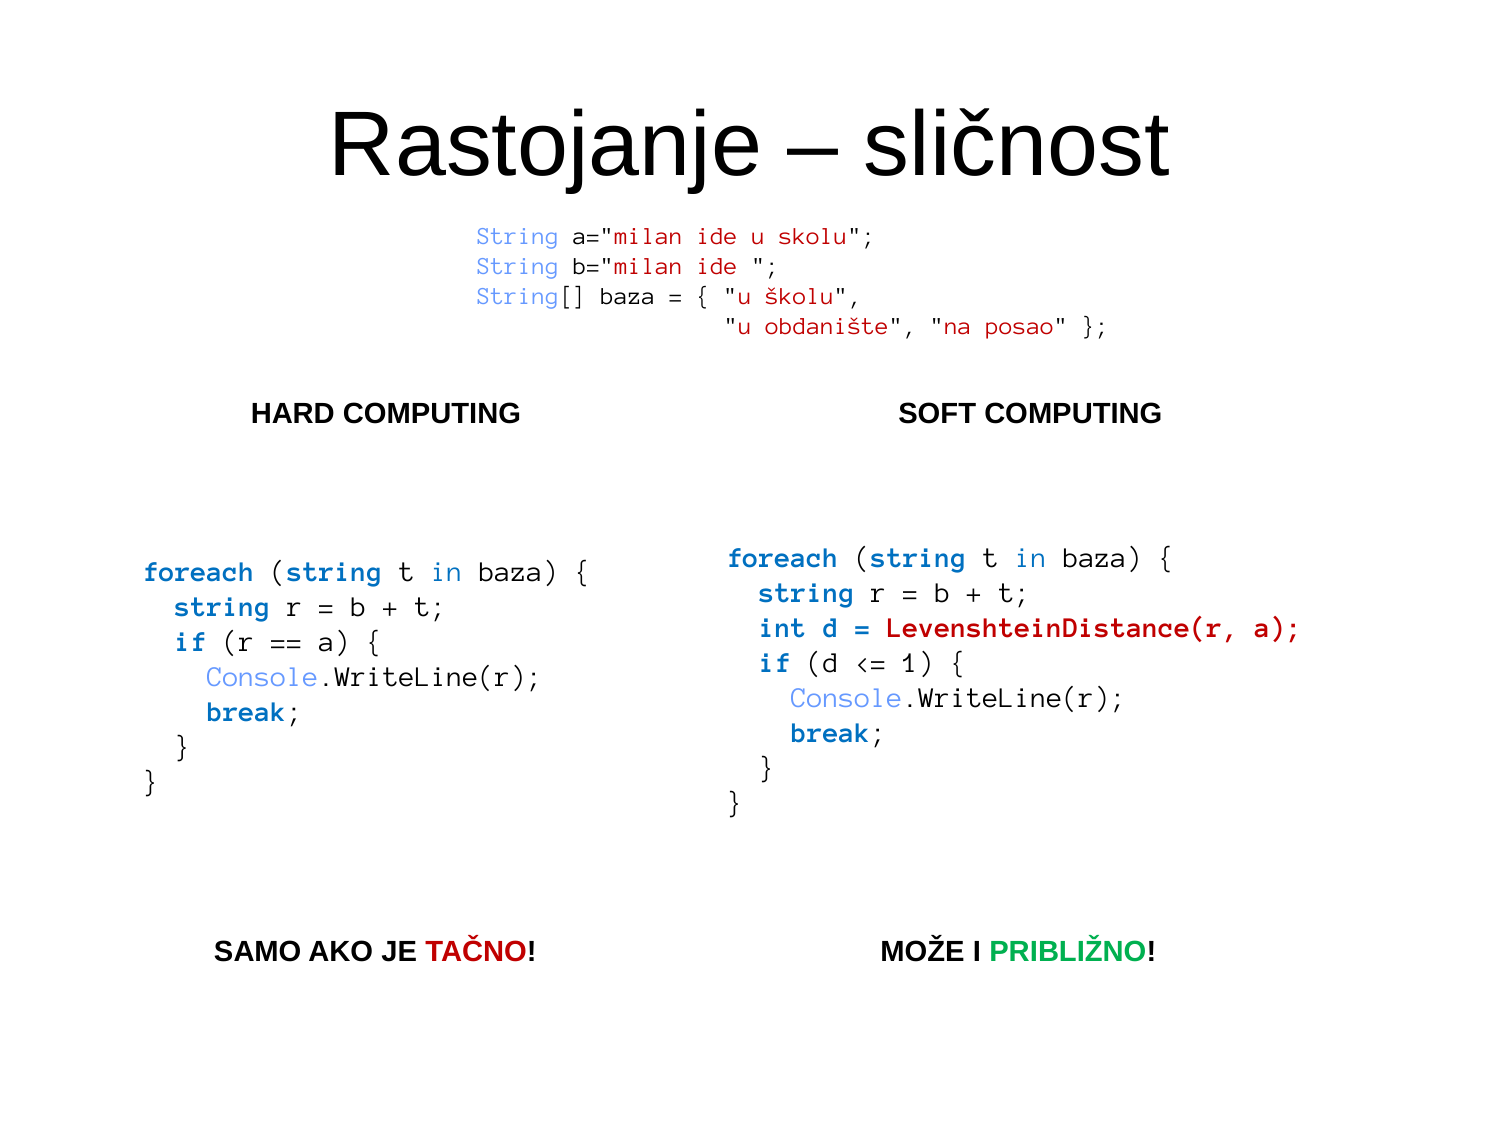

# Rastojanje – sličnost
String a="milan ide u skolu";
String b="milan ide ";
String[] baza = { "u školu",
                  "u obdanište", "na posao" };
HARD COMPUTING
SOFT COMPUTING
foreach (string t in baza) {
  string r = b + t;
  int d = LevenshteinDistance(r, a);
  if (d <= 1) {
    Console.WriteLine(r);
    break;
  }
}
foreach (string t in baza) {
  string r = b + t;
  if (r == a) {
    Console.WriteLine(r);
    break;
  }
}
SAMO AKO JE TAČNO!
MOŽE I PRIBLIŽNO!